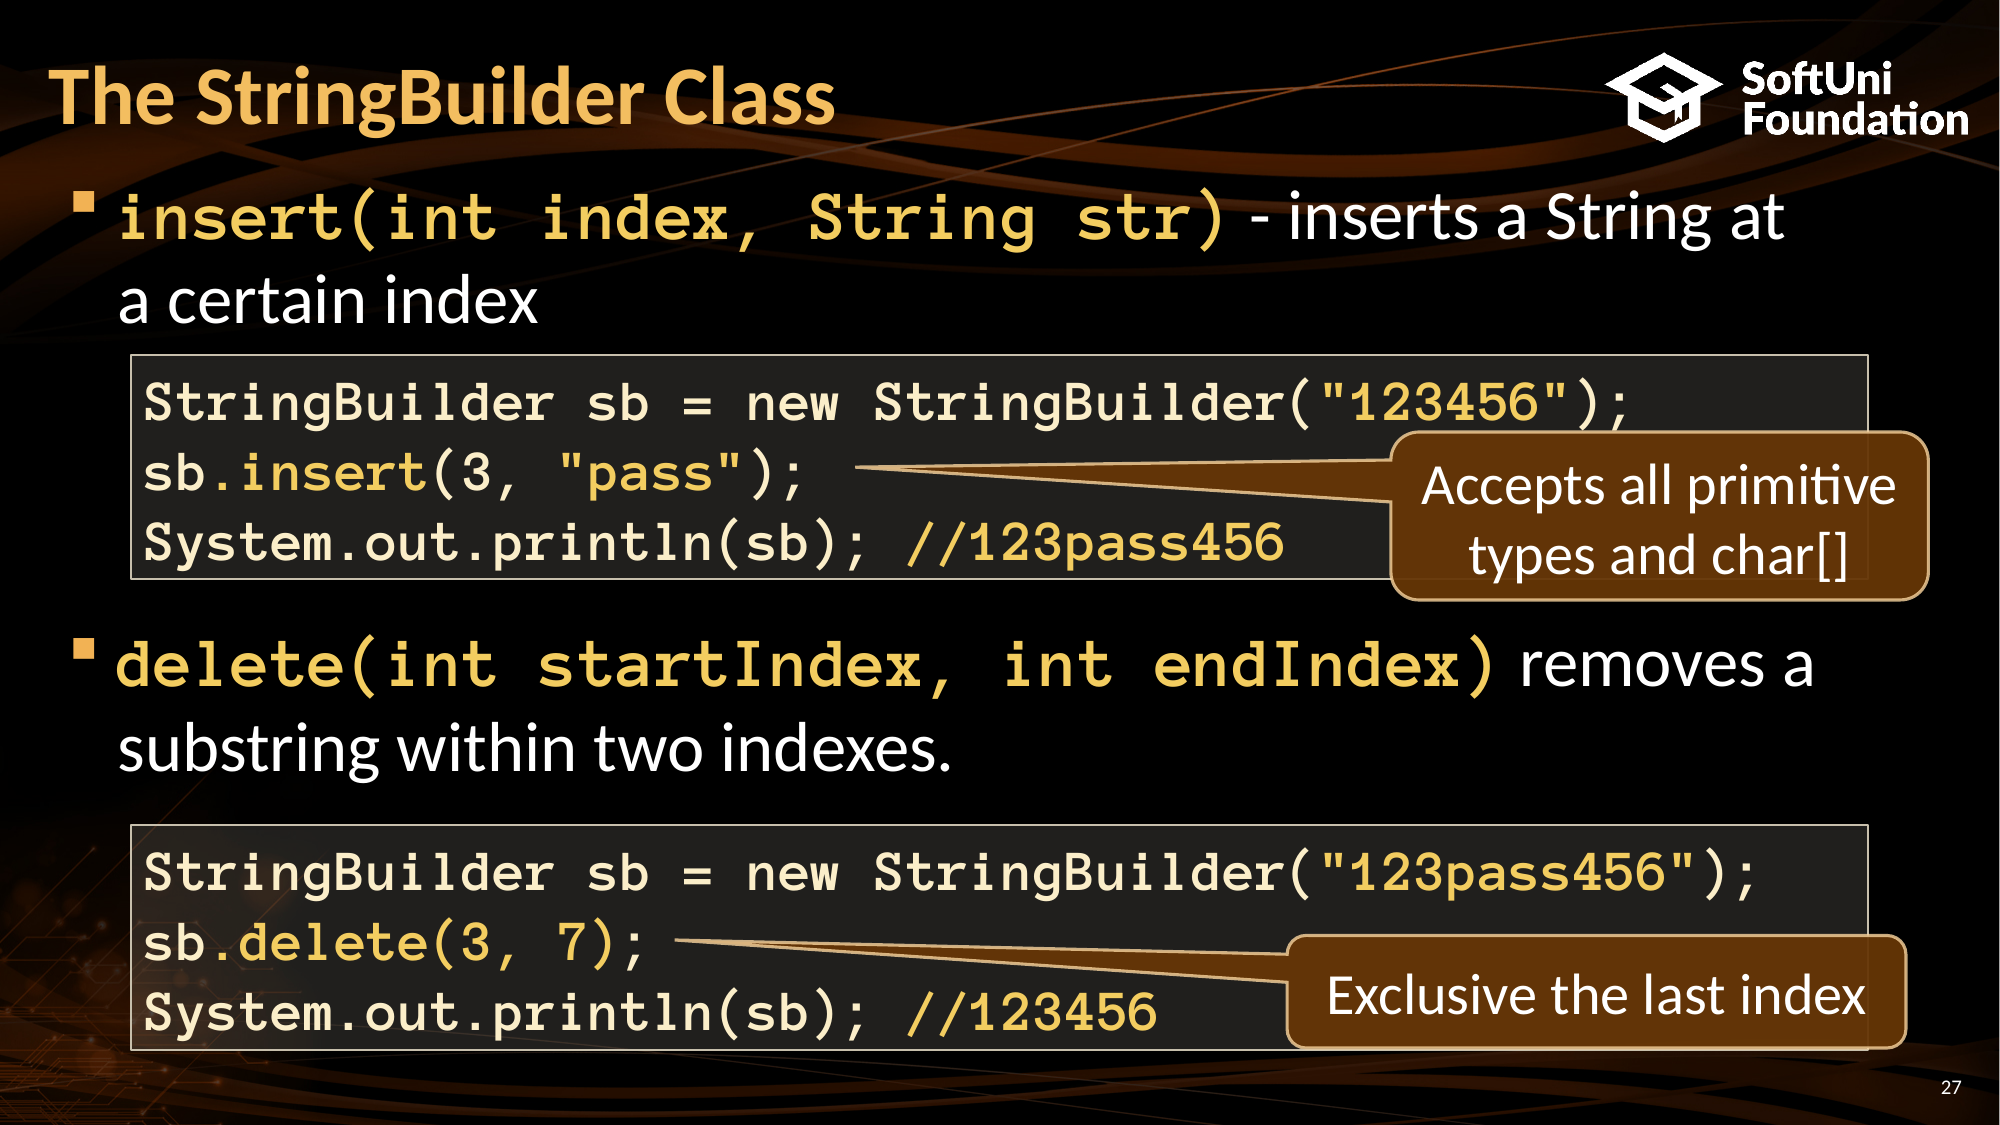

# The StringBuilder Class
insert(int index, String str) - inserts a String at a certain index

delete(int startIndex, int endIndex) removes a substring within two indexes.
StringBuilder sb = new StringBuilder("123456");
sb.insert(3, "pass");
System.out.println(sb); //123pass456
Accepts all primitive types and char[]
StringBuilder sb = new StringBuilder("123pass456");
sb.delete(3, 7);
System.out.println(sb); //123456
Exclusive the last index
27